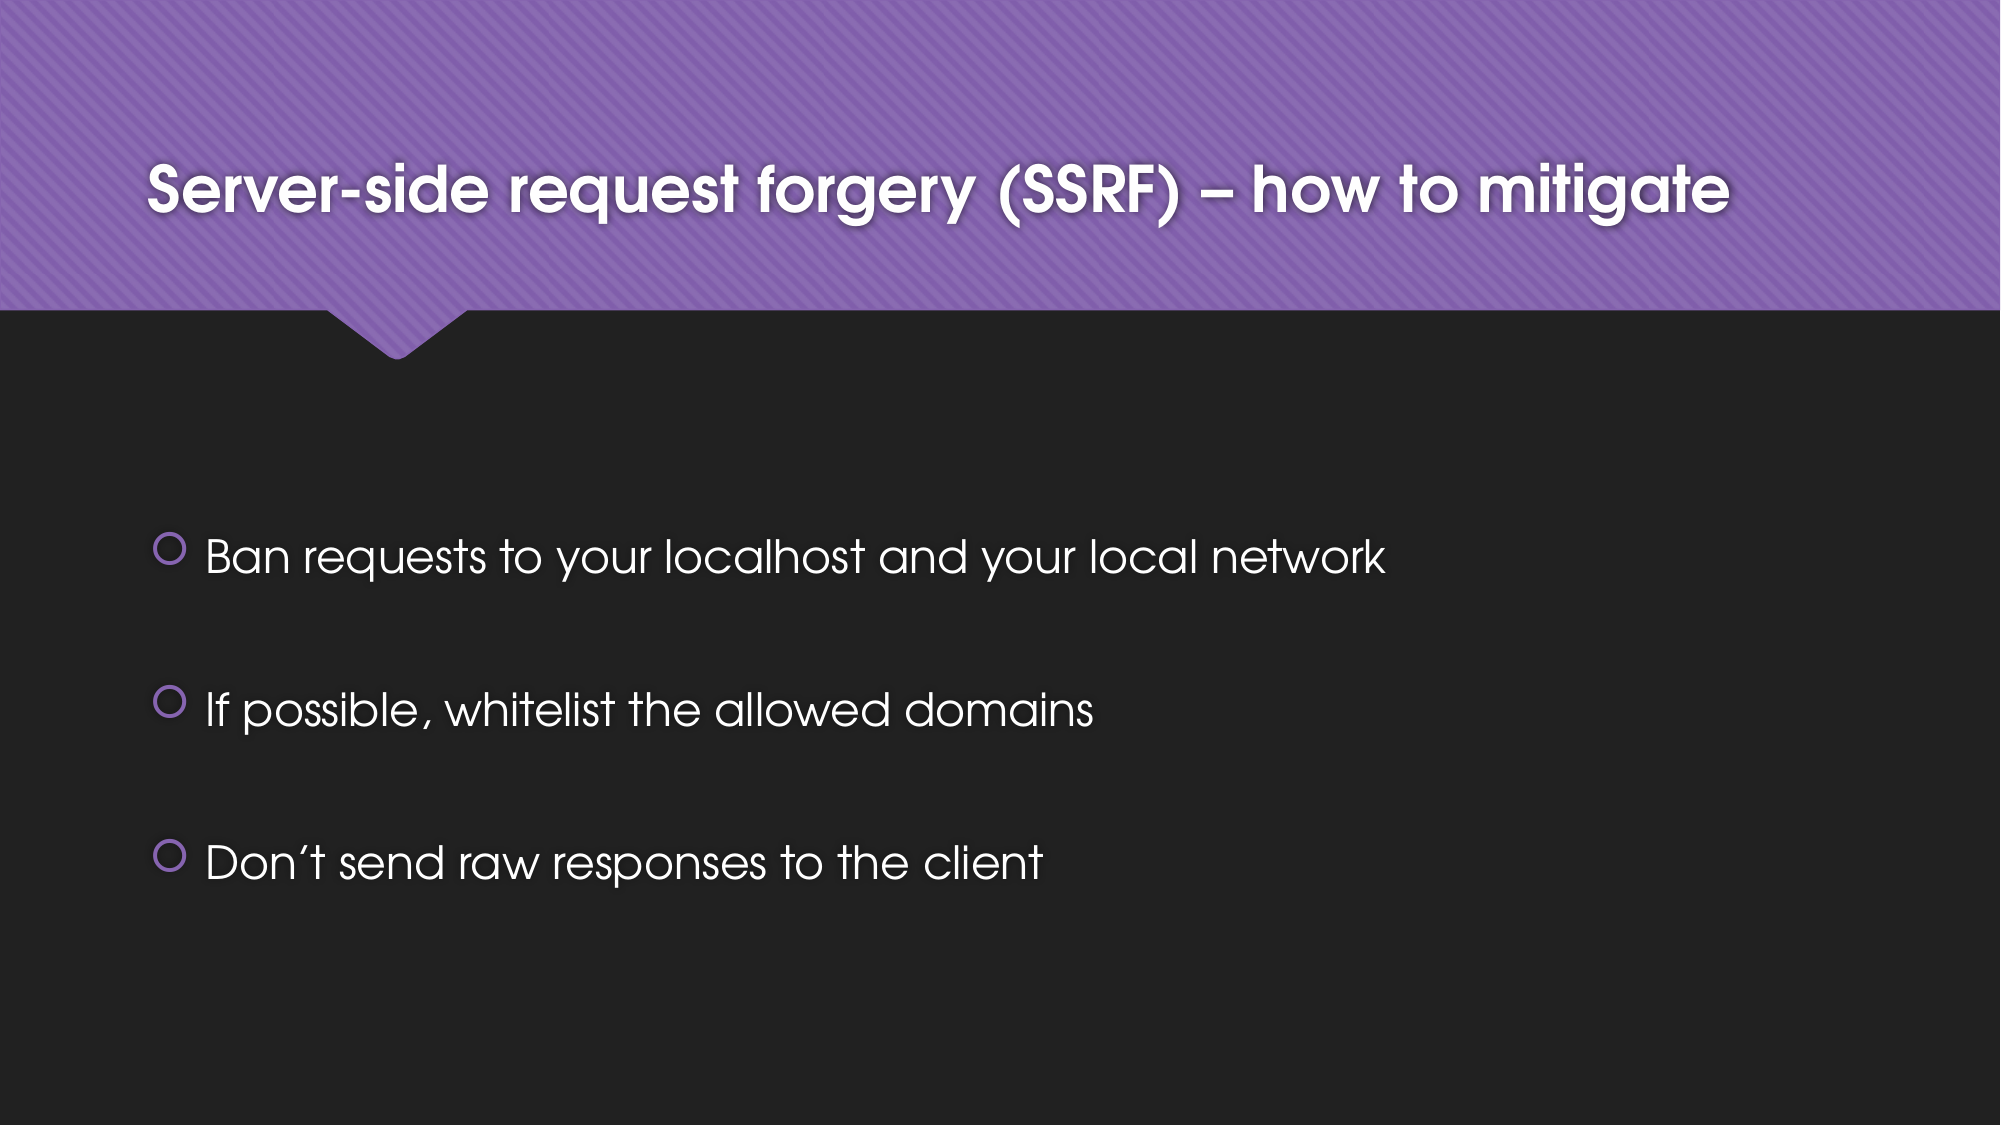

# Server-side request forgery (SSRF) – how to mitigate
Ban requests to your localhost and your local network

If possible, whitelist the allowed domains

Don’t send raw responses to the client